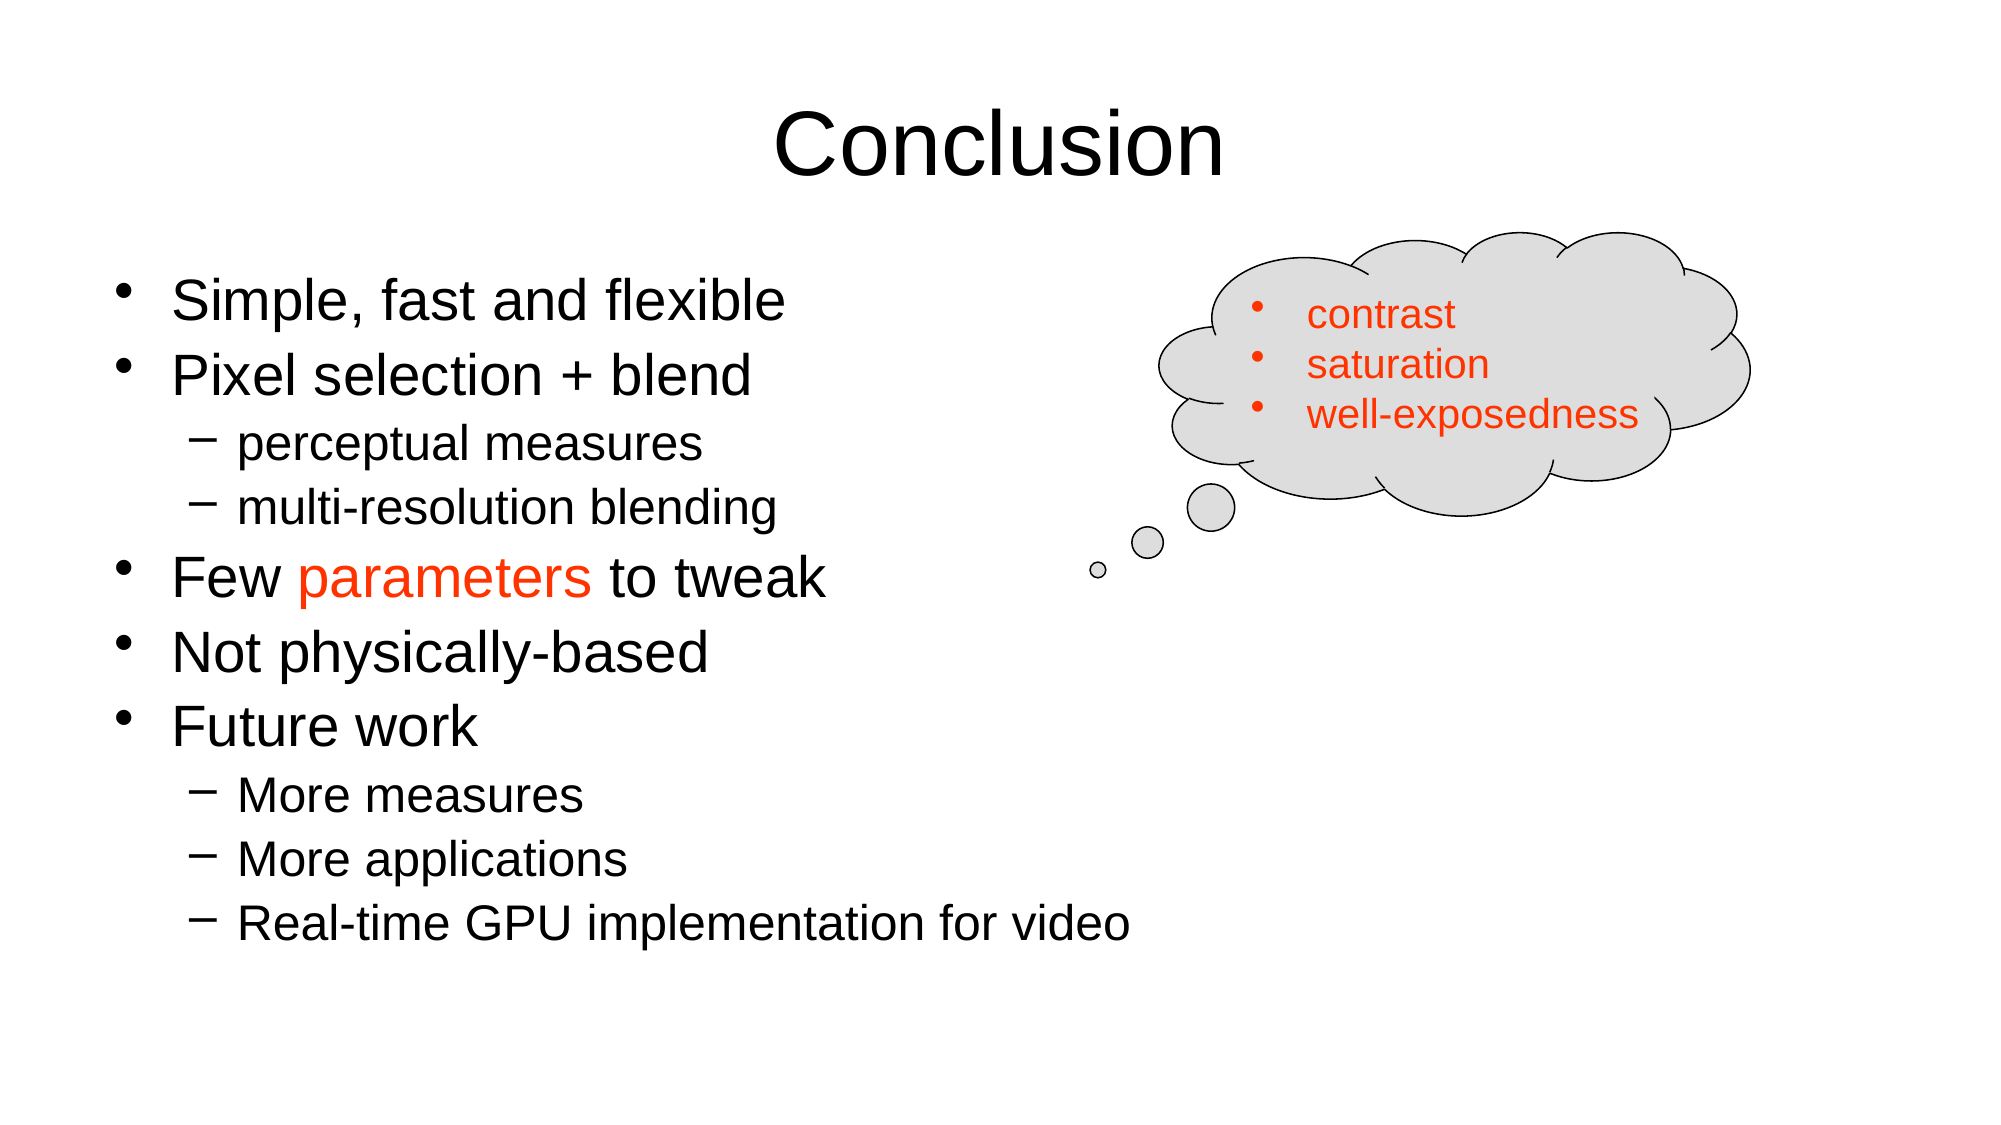

# Conclusion

Simple, fast and flexible
Pixel selection + blend
perceptual measures
multi-resolution blending
Few parameters to tweak
Not physically-based
Future work
More measures
More applications
Real-time GPU implementation for video
contrast
saturation
well-exposedness